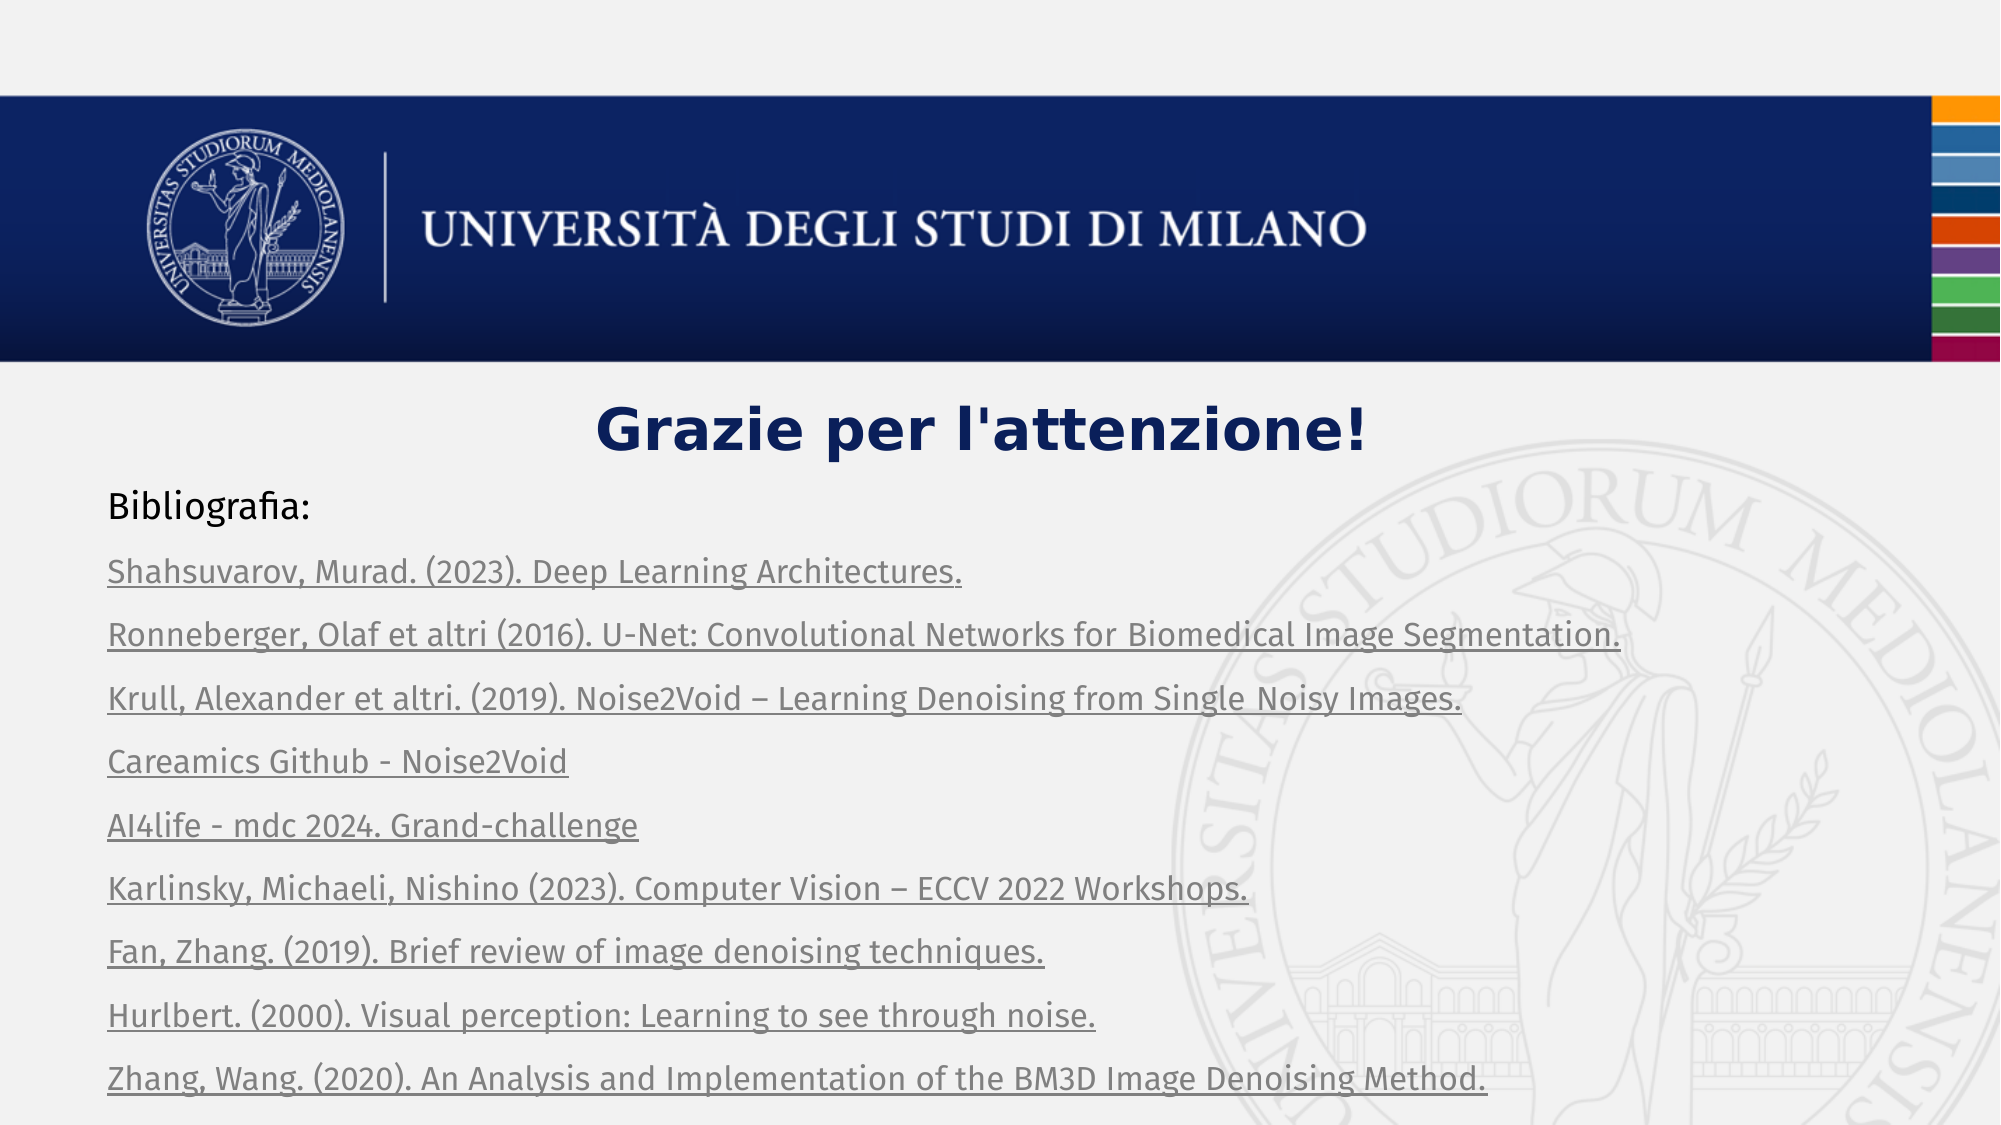

# Grazie per l'attenzione!
Bibliografia:

Shahsuvarov, Murad. (2023). Deep Learning Architectures.

Ronneberger, Olaf et altri (2016). U-Net: Convolutional Networks for Biomedical Image Segmentation.

Krull, Alexander et altri. (2019). Noise2Void – Learning Denoising from Single Noisy Images.

Careamics Github - Noise2Void

AI4life - mdc 2024. Grand-challenge

Karlinsky, Michaeli, Nishino (2023). Computer Vision – ECCV 2022 Workshops.

Fan, Zhang. (2019). Brief review of image denoising techniques.

Hurlbert. (2000). Visual perception: Learning to see through noise.

Zhang, Wang. (2020). An Analysis and Implementation of the BM3D Image Denoising Method.